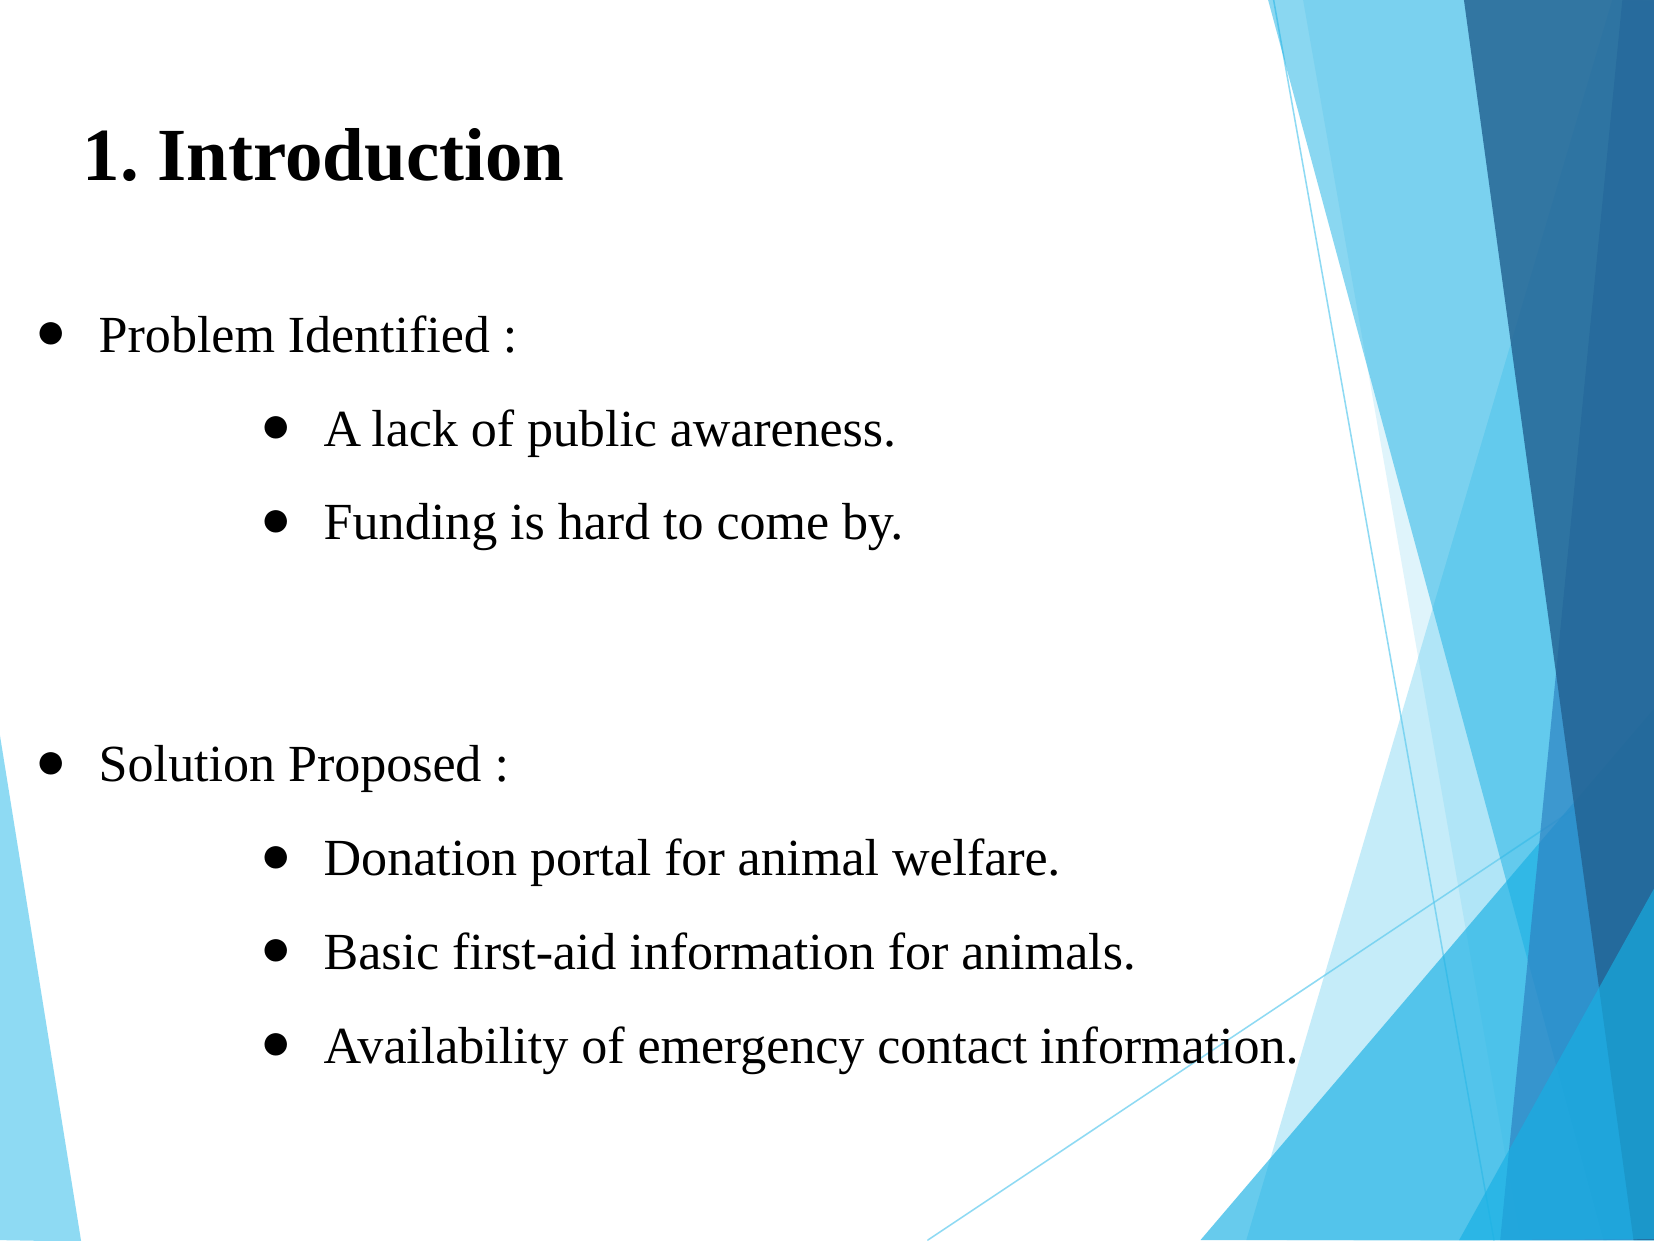

1. Introduction
Problem Identified :
A lack of public awareness.
Funding is hard to come by.

Solution Proposed :
Donation portal for animal welfare.
Basic first-aid information for animals.
Availability of emergency contact information.